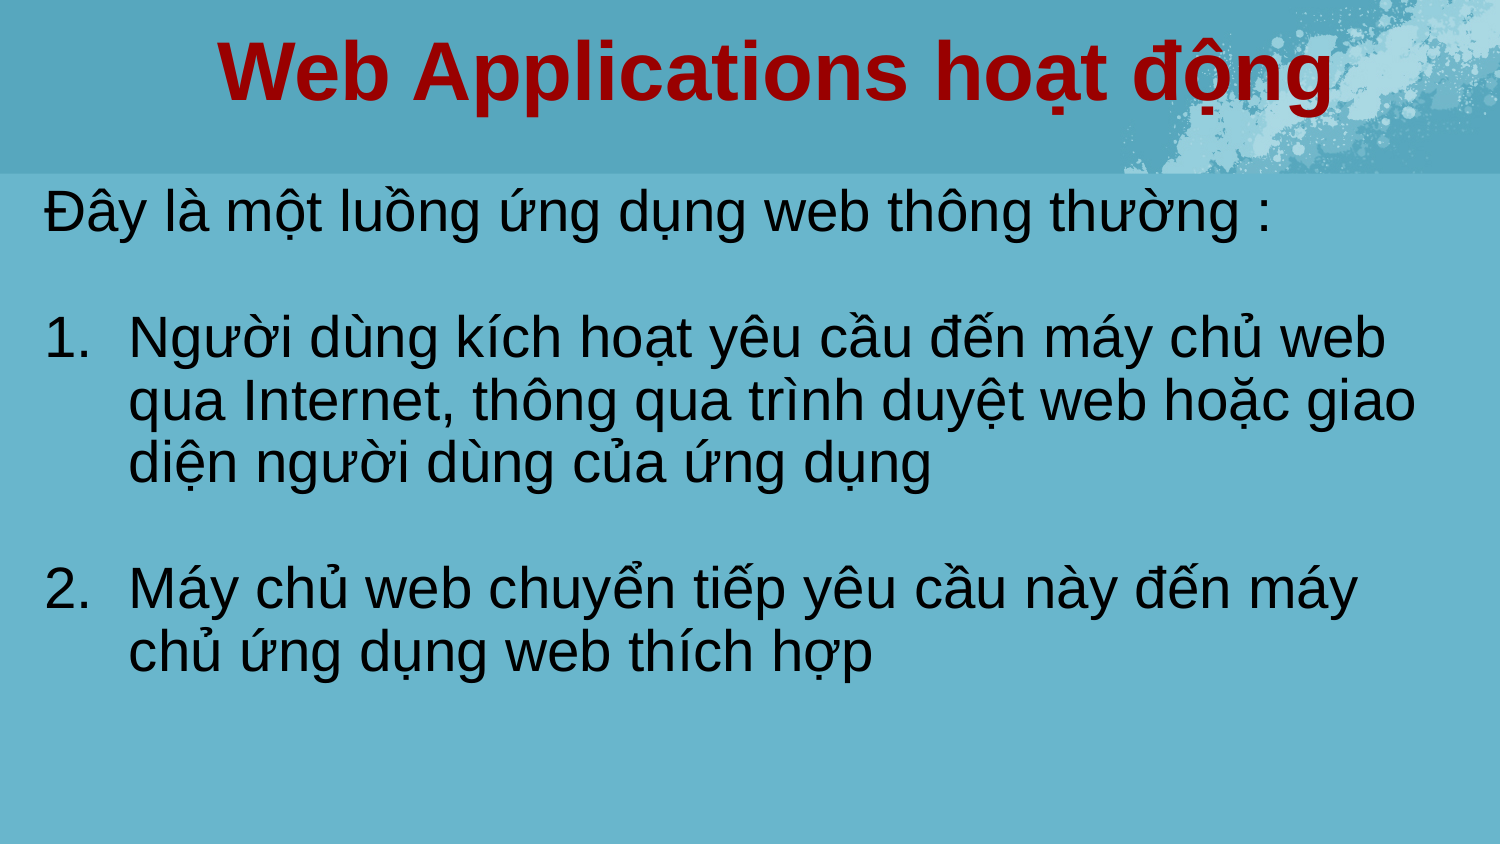

Web Applications hoạt động
Đây là một luồng ứng dụng web thông thường :

Người dùng kích hoạt yêu cầu đến máy chủ web qua Internet, thông qua trình duyệt web hoặc giao diện người dùng của ứng dụng

Máy chủ web chuyển tiếp yêu cầu này đến máy chủ ứng dụng web thích hợp